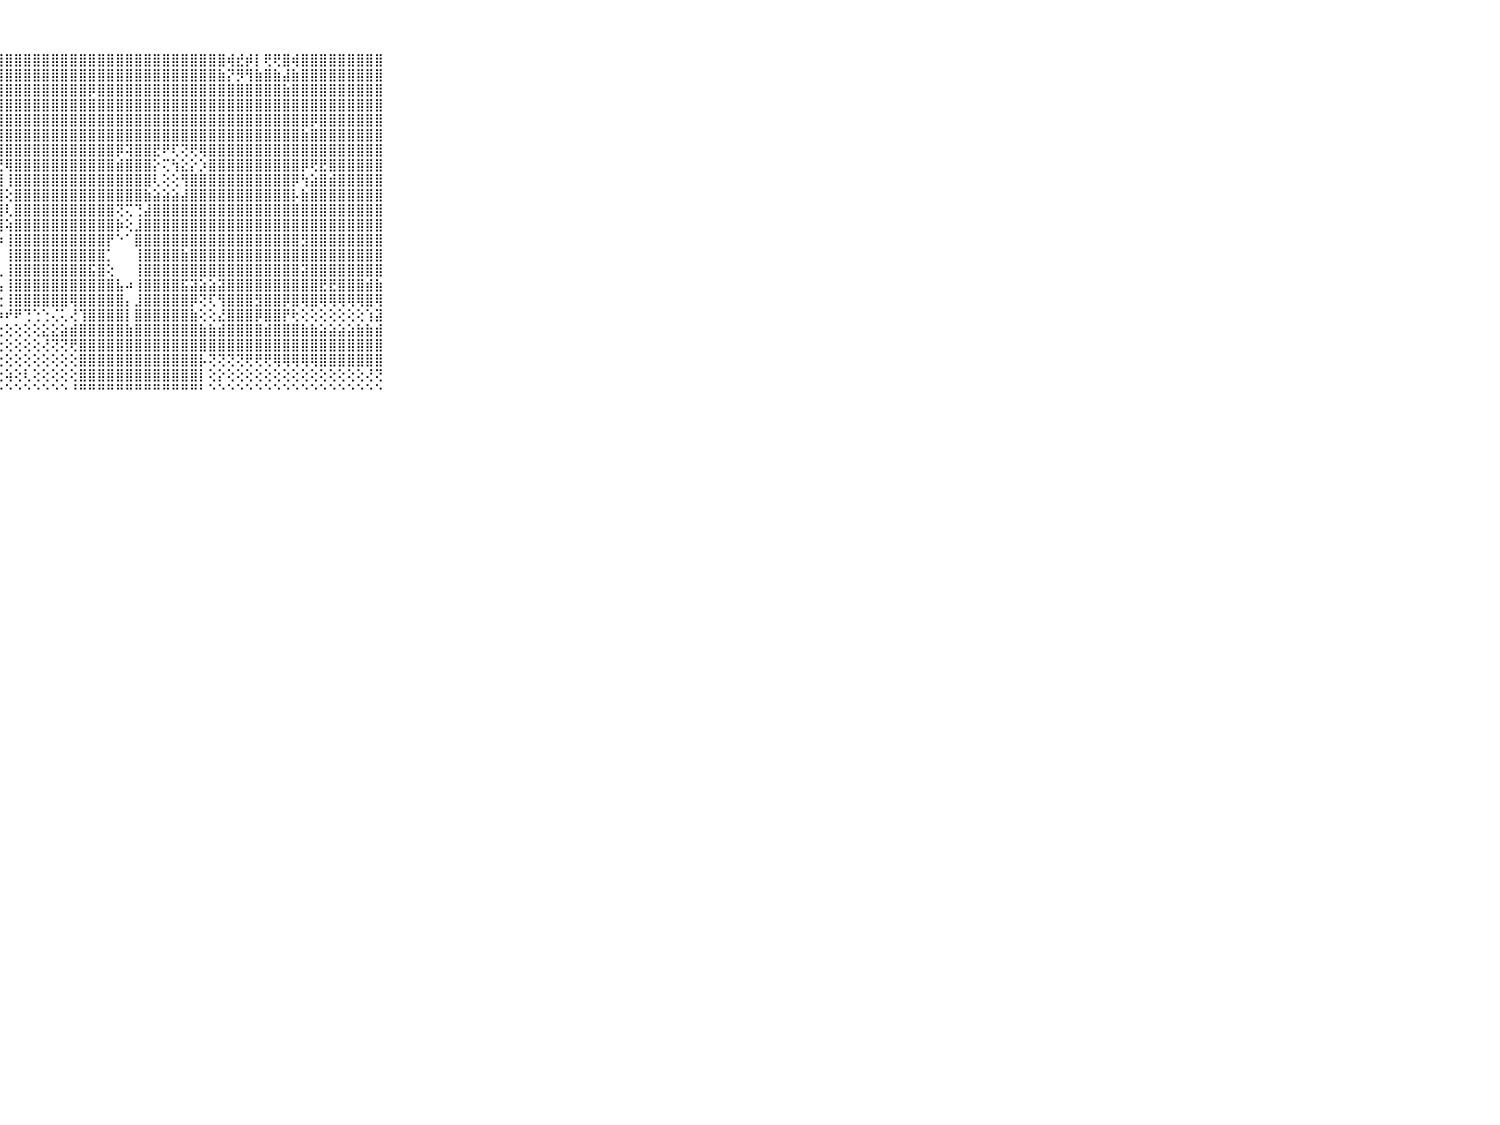

⠀⠀⠀⠀⠀⠀⠀⠀⠀⠀⠀⢹⣏⣻⣿⣻⢿⣿⣿⣿⣿⣿⣿⣿⣿⣿⣿⣿⣿⣿⣿⣿⣿⣿⣿⣿⣿⣿⣿⣿⣿⣿⣿⣿⣿⣿⣿⣿⣿⣿⣿⣿⢾⣞⡾⡇⢟⢟⣿⢾⣿⣿⣿⣿⣿⣿⣿⣿⣿⠀⠀⠀⠀⠀⠀⠀⠀⠀⠀⠀⠀
⠀⠀⠀⠀⠀⠀⠀⠀⠀⠀⠀⢽⣿⣿⣿⣿⣿⣿⣿⣿⣿⣿⣿⣿⣿⣿⣿⣿⣿⣿⣿⣿⣿⣿⣿⣿⣿⣿⣿⣿⣿⣿⣿⣿⣿⣿⣿⣿⣿⣿⣿⣷⡝⡻⢻⣷⣿⣷⣼⣷⣿⣿⣿⣿⣿⣿⣿⣿⣿⠀⠀⠀⠀⠀⠀⠀⠀⠀⠀⠀⠀
⠀⠀⠀⠀⠀⠀⠀⠀⠀⠀⠀⣿⣿⣿⣿⣿⣿⣽⣿⣿⣿⣿⣿⣿⣿⣿⣿⣿⣿⣿⣿⣿⣿⣿⣿⣿⣿⡿⣿⣿⣿⣿⣿⣿⣿⣿⣿⣿⣿⣿⣿⣿⣿⣿⣿⣿⣿⣿⣷⣿⣿⣿⣿⣿⣿⣿⣿⣿⣿⠀⠀⠀⠀⠀⠀⠀⠀⠀⠀⠀⠀
⠀⠀⠀⠀⠀⠀⠀⠀⠀⠀⠀⣿⣿⣿⣿⣿⣿⣿⣿⣿⣿⣿⣿⣿⣿⣿⣿⣿⣿⣿⣿⣿⣿⣿⣿⣿⣿⣿⣿⣿⣿⣿⣿⣿⣿⣿⣿⣿⣿⣿⣿⣿⣿⣿⣿⣿⣿⣿⣿⣿⣿⣿⣿⣿⣿⣿⣿⣿⣿⠀⠀⠀⠀⠀⠀⠀⠀⠀⠀⠀⠀
⠀⠀⠀⠀⠀⠀⠀⠀⠀⠀⠀⣿⣿⣿⣿⣿⣿⣿⣿⡿⢿⢿⣿⣿⣿⣿⣿⣿⣿⣿⣿⣿⣿⣿⣿⣿⣿⣿⣿⣿⣿⣿⣿⣿⣿⣿⣿⣿⣿⣿⣿⣿⣿⣿⣿⣿⣿⣿⣿⣿⣿⡿⣿⣿⣿⣿⣿⣿⣿⠀⠀⠀⠀⠀⠀⠀⠀⠀⠀⠀⠀
⠀⠀⠀⠀⠀⠀⠀⠀⠀⠀⠀⣿⣿⣿⣿⢟⠏⠕⠕⢕⠵⢕⣕⢜⢝⢿⣿⣿⣿⣿⣿⣿⣿⣿⣿⣿⣿⣿⣿⣿⣿⣿⣿⣿⣿⣿⣿⣿⣿⣿⣿⣿⣿⣿⣿⣿⣿⣿⣿⣿⣷⣿⣿⣿⣿⣿⣿⣿⣿⠀⠀⠀⠀⠀⠀⠀⠀⠀⠀⠀⠀
⠀⠀⠀⠀⠀⠀⠀⠀⠀⠀⠀⣿⡿⢏⢝⢝⢝⢝⢝⢝⢇⢕⢜⢝⢧⣕⢝⢿⣿⣿⣿⣿⣿⣿⣿⣿⣿⣿⣿⣿⡿⢽⣿⣿⣟⠟⢏⢝⢟⢿⣿⣿⣿⣿⣿⣿⣿⣿⣿⣿⣿⣿⣿⣿⣿⣿⣿⣿⣿⠀⠀⠀⠀⠀⠀⠀⠀⠀⠀⠀⠀
⠀⠀⠀⠀⠀⠀⠀⠀⠀⠀⠀⣿⣕⣕⣕⣕⡕⢕⢕⢕⢕⢕⢕⢕⢕⢻⣷⢜⢿⣿⣿⣿⣿⣿⣿⣿⣿⣿⣿⣿⣾⣿⣿⣿⡕⢍⢳⣕⡕⡱⣿⣿⣿⣿⣿⣿⣿⣿⣿⣿⡿⢟⣟⣿⣿⣿⣿⣿⣿⠀⠀⠀⠀⠀⠀⠀⠀⠀⠀⠀⠀
⠀⠀⠀⠀⠀⠀⠀⠀⠀⠀⠀⣿⣿⣿⣿⣿⣿⣿⣷⣾⣷⣧⣧⣼⣵⣱⣿⣿⢸⣿⣿⣿⣿⣿⣿⣿⣿⣿⣿⣿⣿⣿⣿⣿⢇⢕⢕⢻⣿⣿⣿⣿⣿⣿⣿⣿⣿⣿⣿⡿⢳⣵⣿⣾⣿⣿⣿⣿⣿⠀⠀⠀⠀⠀⠀⠀⠀⠀⠀⠀⠀
⠀⠀⠀⠀⠀⠀⠀⠀⠀⠀⠀⣿⣿⣿⣿⣿⣿⣿⣿⣿⣿⣿⣿⣿⣿⣿⣿⣿⢕⣿⣿⣿⣿⣿⣿⣿⣿⣿⣿⣿⣿⣿⣿⣷⣵⣵⣵⣼⣿⣿⣿⣿⣿⣿⣿⣿⣿⣿⣿⡧⣷⣿⣿⣿⣿⣿⣿⣿⣿⠀⠀⠀⠀⠀⠀⠀⠀⠀⠀⠀⠀
⠀⠀⠀⠀⠀⠀⠀⠀⠀⠀⠀⣿⣿⣿⣿⣿⣿⣿⣿⣿⣿⣿⣿⣿⣿⣿⣿⣿⢇⣿⣿⣿⣿⣿⣿⣿⣿⣿⣿⣿⢝⢍⢙⣼⣿⣿⣿⣿⣿⣿⣿⣿⣿⣿⣿⣿⣿⣿⣿⣿⣿⣿⣿⣿⣿⣿⣿⣿⣿⠀⠀⠀⠀⠀⠀⠀⠀⠀⠀⠀⠀
⠀⠀⠀⠀⠀⠀⠀⠀⠀⠀⠀⣿⣿⣿⣿⣿⣿⣿⣿⣿⣿⣿⣿⣿⣿⣿⣿⣿⢵⣿⣿⣿⣿⣿⣿⣿⣿⣿⣿⣿⡷⢕⣸⣿⣿⣿⣿⣿⣿⣿⣿⣿⣿⣿⣿⣿⣿⣿⣿⣿⣿⣿⣿⣿⣿⣿⣿⣿⣿⠀⠀⠀⠀⠀⠀⠀⠀⠀⠀⠀⠀
⠀⠀⠀⠀⠀⠀⠀⠀⠀⠀⠀⣿⣿⣿⣿⣿⣿⣿⣿⣿⣿⣿⣿⣿⣿⣿⣿⡷⢸⣿⣿⣿⣿⣿⣿⣿⣿⣿⣿⡟⠑⠁⣿⣿⣿⣿⣿⣿⣿⣿⣿⣿⣿⣿⣿⣿⣿⣿⣿⣿⣻⣿⣿⣿⣿⣿⣿⣿⣿⠀⠀⠀⠀⠀⠀⠀⠀⠀⠀⠀⠀
⠀⠀⠀⠀⠀⠀⠀⠀⠀⠀⠀⣿⣿⣿⣿⣿⣿⣿⣿⣿⣿⣿⣿⣿⣿⣿⣿⡇⢸⣿⣿⣿⣿⣿⣿⣿⣿⣿⣿⡁⠀⠀⢸⣿⣿⣿⣿⣷⣿⣿⣿⣿⣿⣿⣿⣿⣿⣿⣿⣿⣿⣿⣿⣿⣿⣿⣿⣿⣿⠀⠀⠀⠀⠀⠀⠀⠀⠀⠀⠀⠀
⠀⠀⠀⠀⠀⠀⠀⠀⠀⠀⠀⣿⣿⣿⣿⣿⣿⣿⣿⣿⣿⣿⣿⣿⣿⣿⣿⣇⢸⣿⣿⣿⣿⣿⣿⣿⣿⣯⣿⢕⠀⠀⢸⣿⣿⣿⣿⣿⣿⣿⣿⣿⣿⣿⣿⣿⣿⣿⣿⣿⣽⣿⣿⣿⣿⣿⣿⣿⣿⠀⠀⠀⠀⠀⠀⠀⠀⠀⠀⠀⠀
⠀⠀⠀⠀⠀⠀⠀⠀⠀⠀⠀⣿⣿⣿⣿⣿⣿⣿⣿⣿⣿⣿⣿⣿⣿⣿⣿⣧⢸⣿⣿⣿⣿⣿⣿⣿⣿⣿⣿⣿⣧⠴⢸⣿⣿⣿⣿⣯⣽⣵⣵⣽⣿⣿⣿⣿⣿⣿⣿⣿⣿⣿⣟⣟⣿⣿⣿⣾⣷⠀⠀⠀⠀⠀⠀⠀⠀⠀⠀⠀⠀
⠀⠀⠀⠀⠀⠀⠀⠀⠀⠀⠀⡿⢿⣿⣿⣿⣿⡿⢿⢿⣿⣿⣿⣿⣿⢿⢟⢕⢸⣿⣿⣿⣿⣿⣿⢿⣿⣿⣿⣿⣿⡄⣸⣿⣿⣿⣿⣿⡿⢝⢏⢻⣿⣿⣿⣻⣿⣿⡿⣿⢿⣿⢿⢿⢿⢿⢿⣿⢿⠀⠀⠀⠀⠀⠀⠀⠀⠀⠀⠀⠀
⠀⠀⠀⠀⠀⠀⠀⠀⠀⠀⠀⣿⣿⣿⣿⣿⣿⣿⣿⣿⣿⣽⣿⣷⣷⡷⠷⠷⠞⠟⢙⢑⢑⢌⢅⢜⢹⣿⣿⣿⣿⡇⣿⣿⣿⣿⣿⣿⣷⢕⢕⣜⣿⣿⣿⡿⣿⣿⡟⢗⢕⢕⢕⢕⢕⢕⢕⢱⣽⠀⠀⠀⠀⠀⠀⠀⠀⠀⠀⠀⠀
⠀⠀⠀⠀⠀⠀⠀⠀⠀⠀⠀⢿⠿⠿⠟⠛⢛⢛⢝⢍⢍⢅⢕⢔⢔⢱⢕⢕⢕⢕⢕⢕⣕⣕⣵⣾⣿⣿⣿⣿⣿⣷⣿⣿⣿⣿⣿⣿⣿⣷⣷⣾⣿⣿⣿⣿⣾⣿⣿⣿⣷⣷⣵⣵⣵⣵⣷⣷⣾⠀⠀⠀⠀⠀⠀⠀⠀⠀⠀⠀⠀
⠀⠀⠀⠀⠀⠀⠀⠀⠀⠀⠀⢄⢔⢕⢕⢕⢕⢕⢕⢕⢕⢕⢕⢕⢕⢕⢕⢕⢕⢕⢕⢕⢜⢝⢝⢟⣿⣿⣿⣿⣿⣿⣿⣿⣿⣿⣿⣿⣿⣿⣿⣿⣿⣿⣿⣿⣿⣿⣿⣿⣿⣿⣿⣿⣿⣿⣿⣿⣿⠀⠀⠀⠀⠀⠀⠀⠀⠀⠀⠀⠀
⠀⠀⠀⠀⠀⠀⠀⠀⠀⠀⠀⢕⢕⢕⢕⢕⢕⢕⢕⢕⢕⢕⢕⢕⢕⢕⢕⢕⢕⢕⢕⢕⢕⢕⢕⢕⣿⣿⣿⣿⣿⣿⣿⣿⣿⣿⣿⣿⣿⡧⢝⢝⢝⢝⢟⢟⢟⢿⢿⢿⢿⢿⣿⣿⣿⣿⣿⣿⣿⠀⠀⠀⠀⠀⠀⠀⠀⠀⠀⠀⠀
⠀⠀⠀⠀⠀⠀⠀⠀⠀⠀⠀⢕⢕⢕⢕⢕⢕⢕⢕⢕⢕⢕⢕⢕⢕⢕⢕⢕⢵⢕⢇⢕⢕⢕⢕⢕⣿⣿⣿⣿⣿⣿⣿⣿⣿⣿⣿⣿⣿⡇⢕⡕⢕⢕⢕⢕⢕⢕⢕⢕⢕⢕⢕⢕⢕⢕⢕⢜⢝⠀⠀⠀⠀⠀⠀⠀⠀⠀⠀⠀⠀
⠀⠀⠀⠀⠀⠀⠀⠀⠀⠀⠀⠑⠑⠑⠑⠑⠑⠑⠑⠑⠑⠑⠑⠑⠑⠑⠑⠑⠑⠑⠑⠑⠑⠑⠑⠘⠛⠛⠛⠛⠛⠛⠛⠛⠛⠛⠛⠛⠛⠃⠑⠑⠑⠑⠑⠑⠑⠑⠑⠑⠑⠑⠑⠑⠑⠑⠑⠑⠑⠀⠀⠀⠀⠀⠀⠀⠀⠀⠀⠀⠀